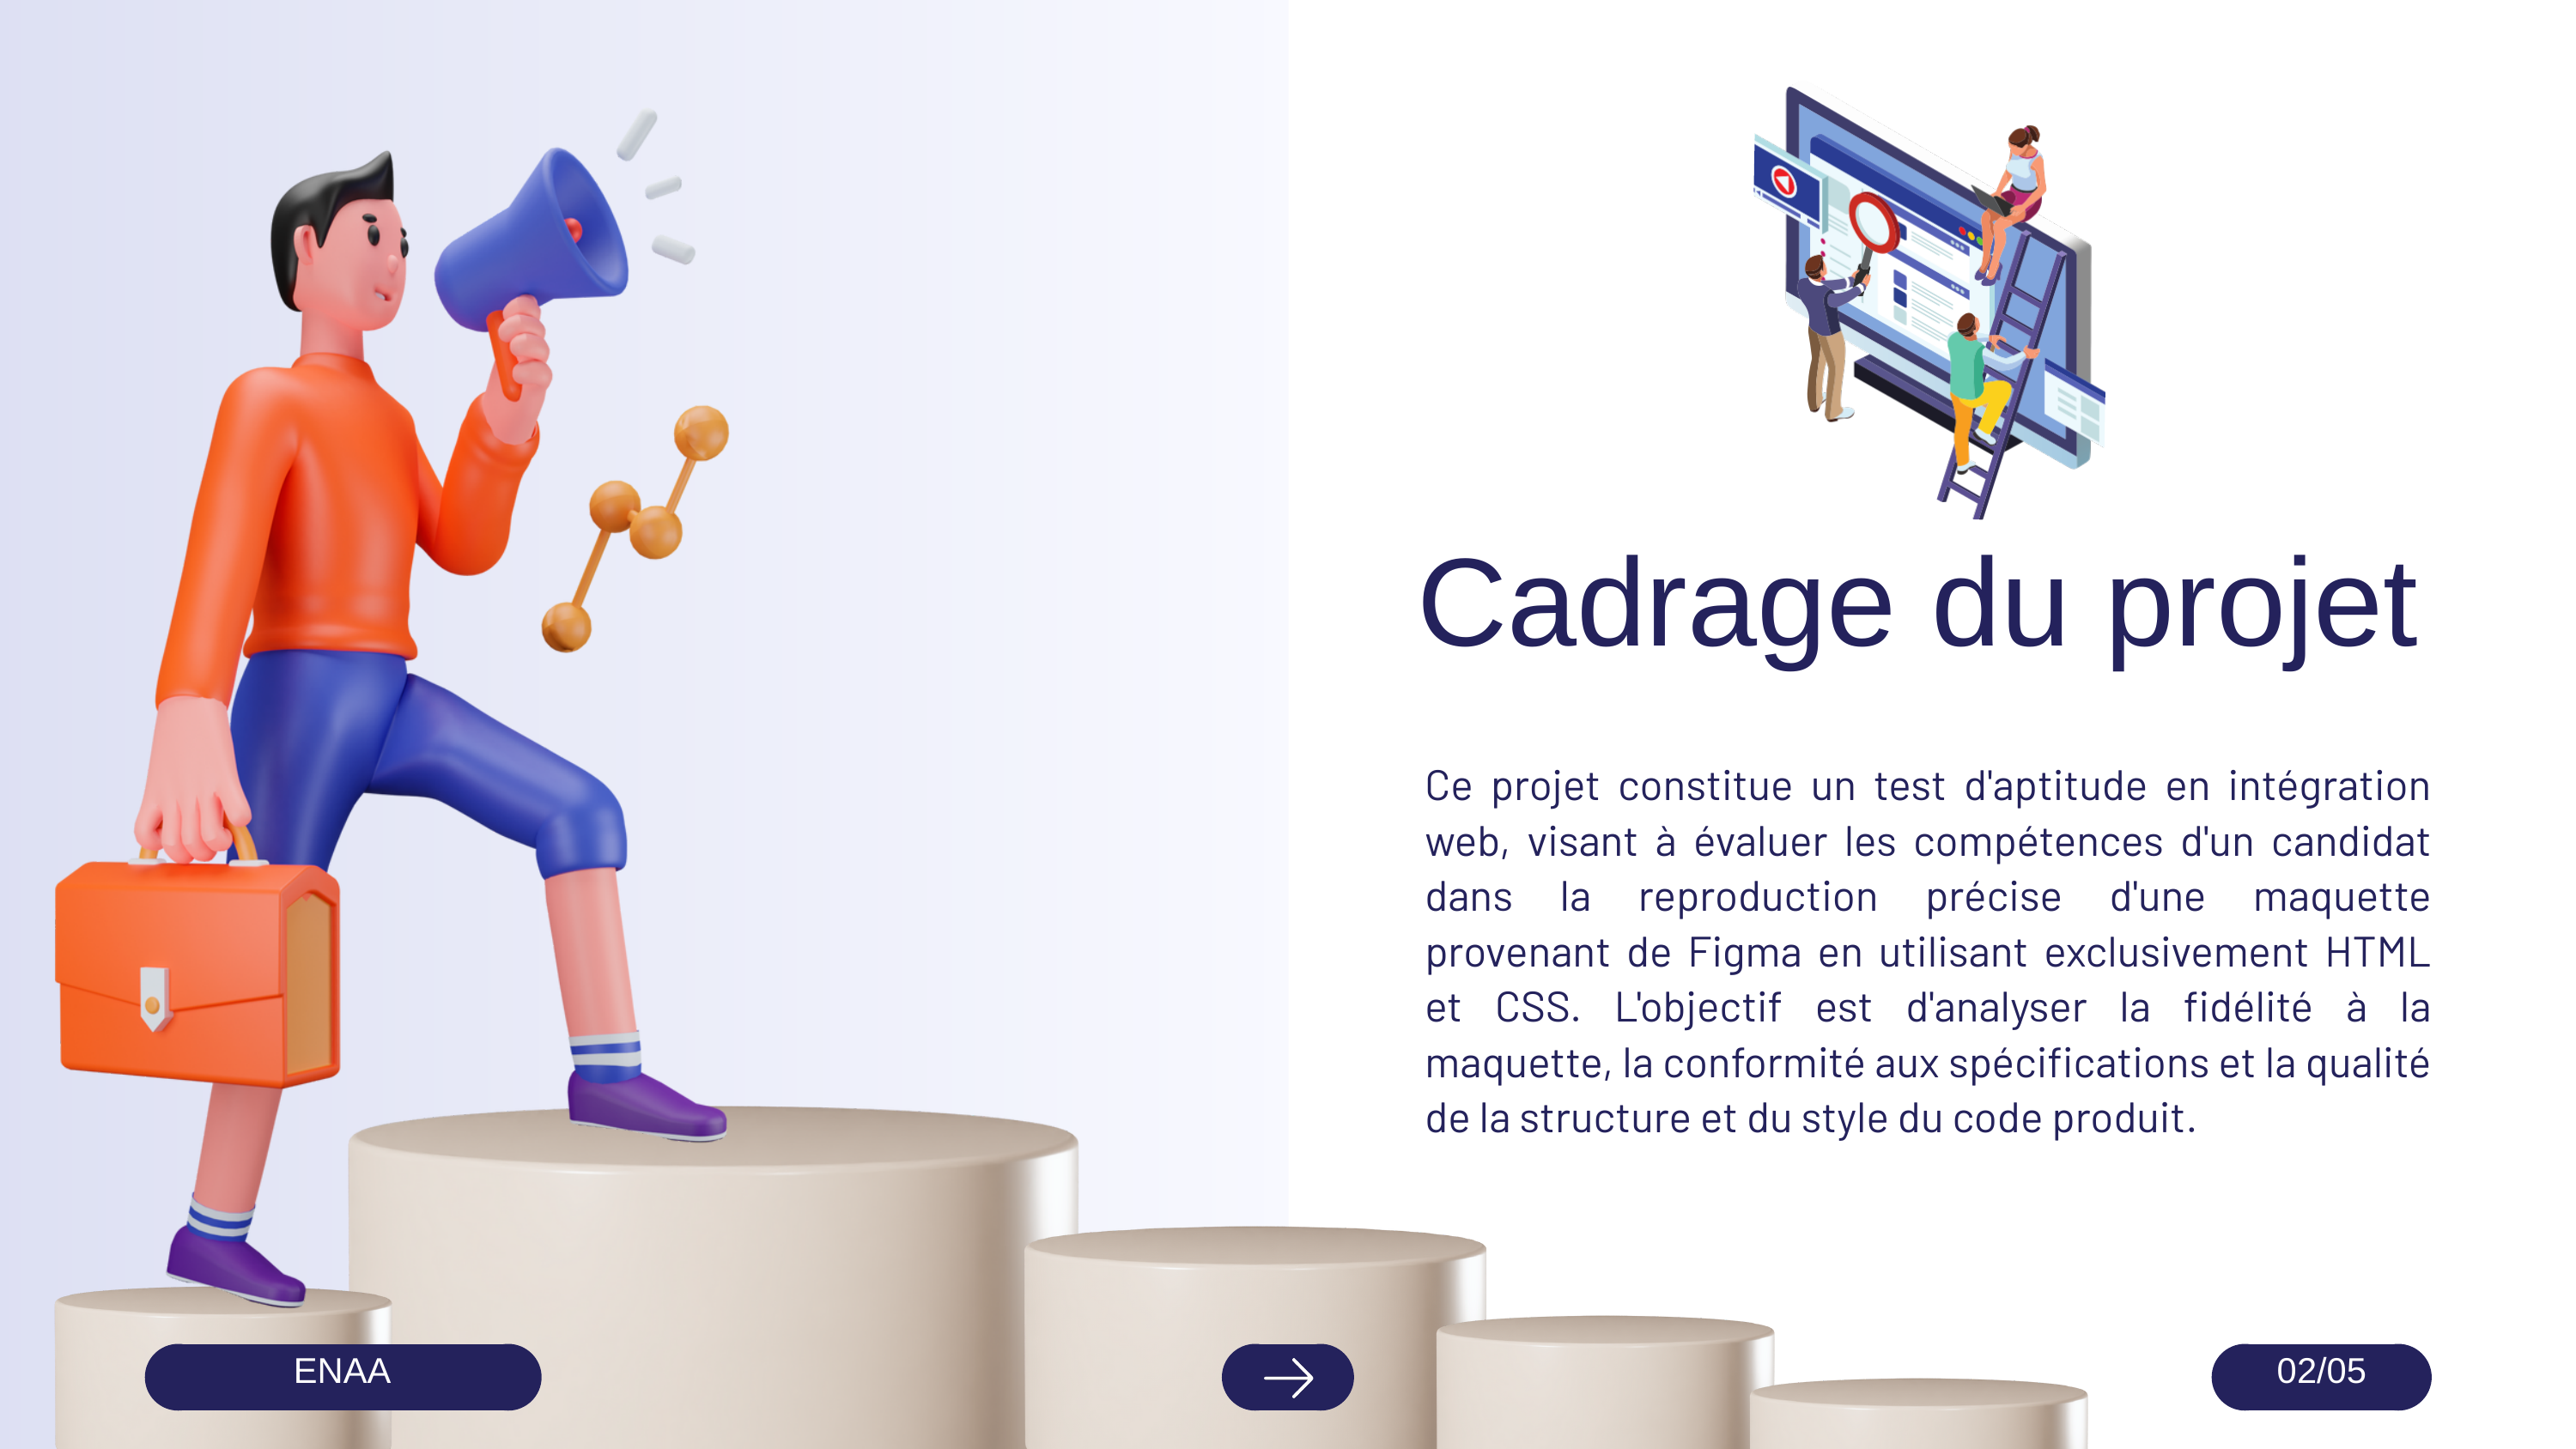

Cadrage du projet
Ce projet constitue un test d'aptitude en intégration web, visant à évaluer les compétences d'un candidat dans la reproduction précise d'une maquette provenant de Figma en utilisant exclusivement HTML et CSS. L'objectif est d'analyser la fidélité à la maquette, la conformité aux spécifications et la qualité de la structure et du style du code produit.

ENAA
02/05